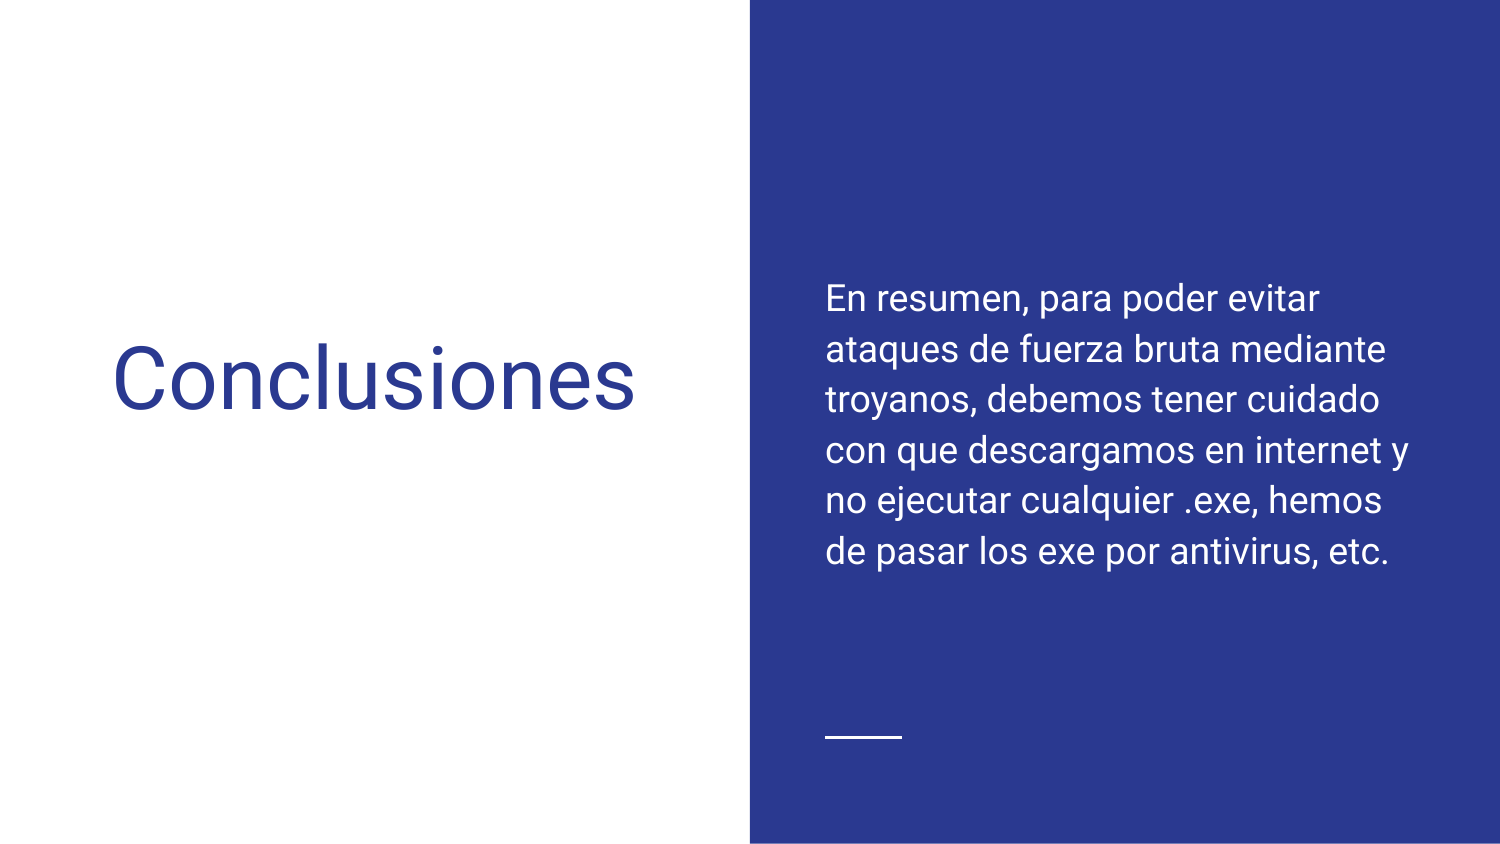

En resumen, para poder evitar ataques de fuerza bruta mediante troyanos, debemos tener cuidado con que descargamos en internet y no ejecutar cualquier .exe, hemos de pasar los exe por antivirus, etc.
# Conclusiones